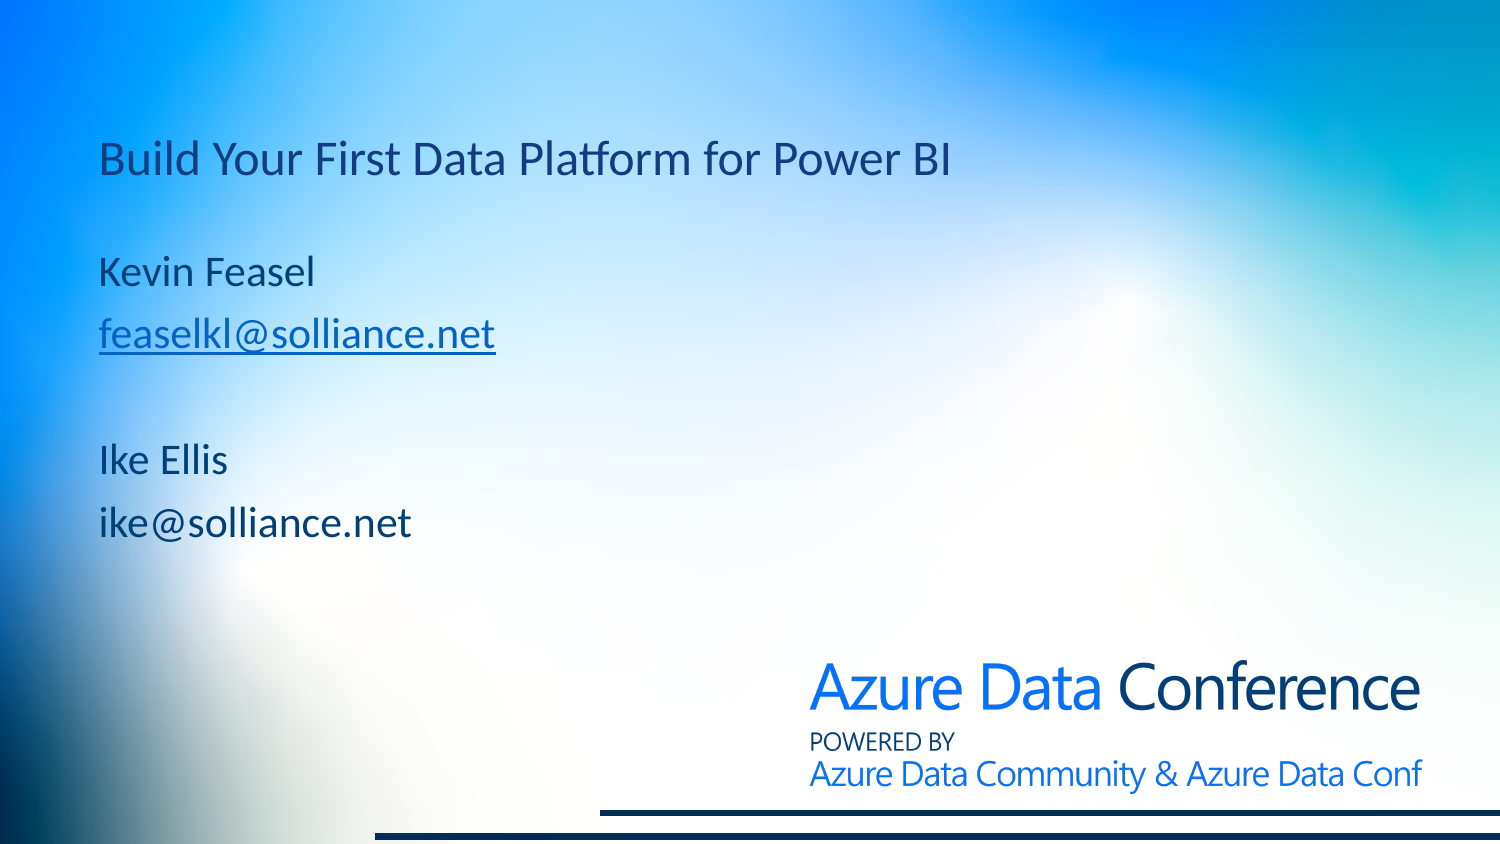

Build Your First Data Platform for Power BI
Kevin Feasel
feaselkl@solliance.net

Ike Ellis
ike@solliance.net